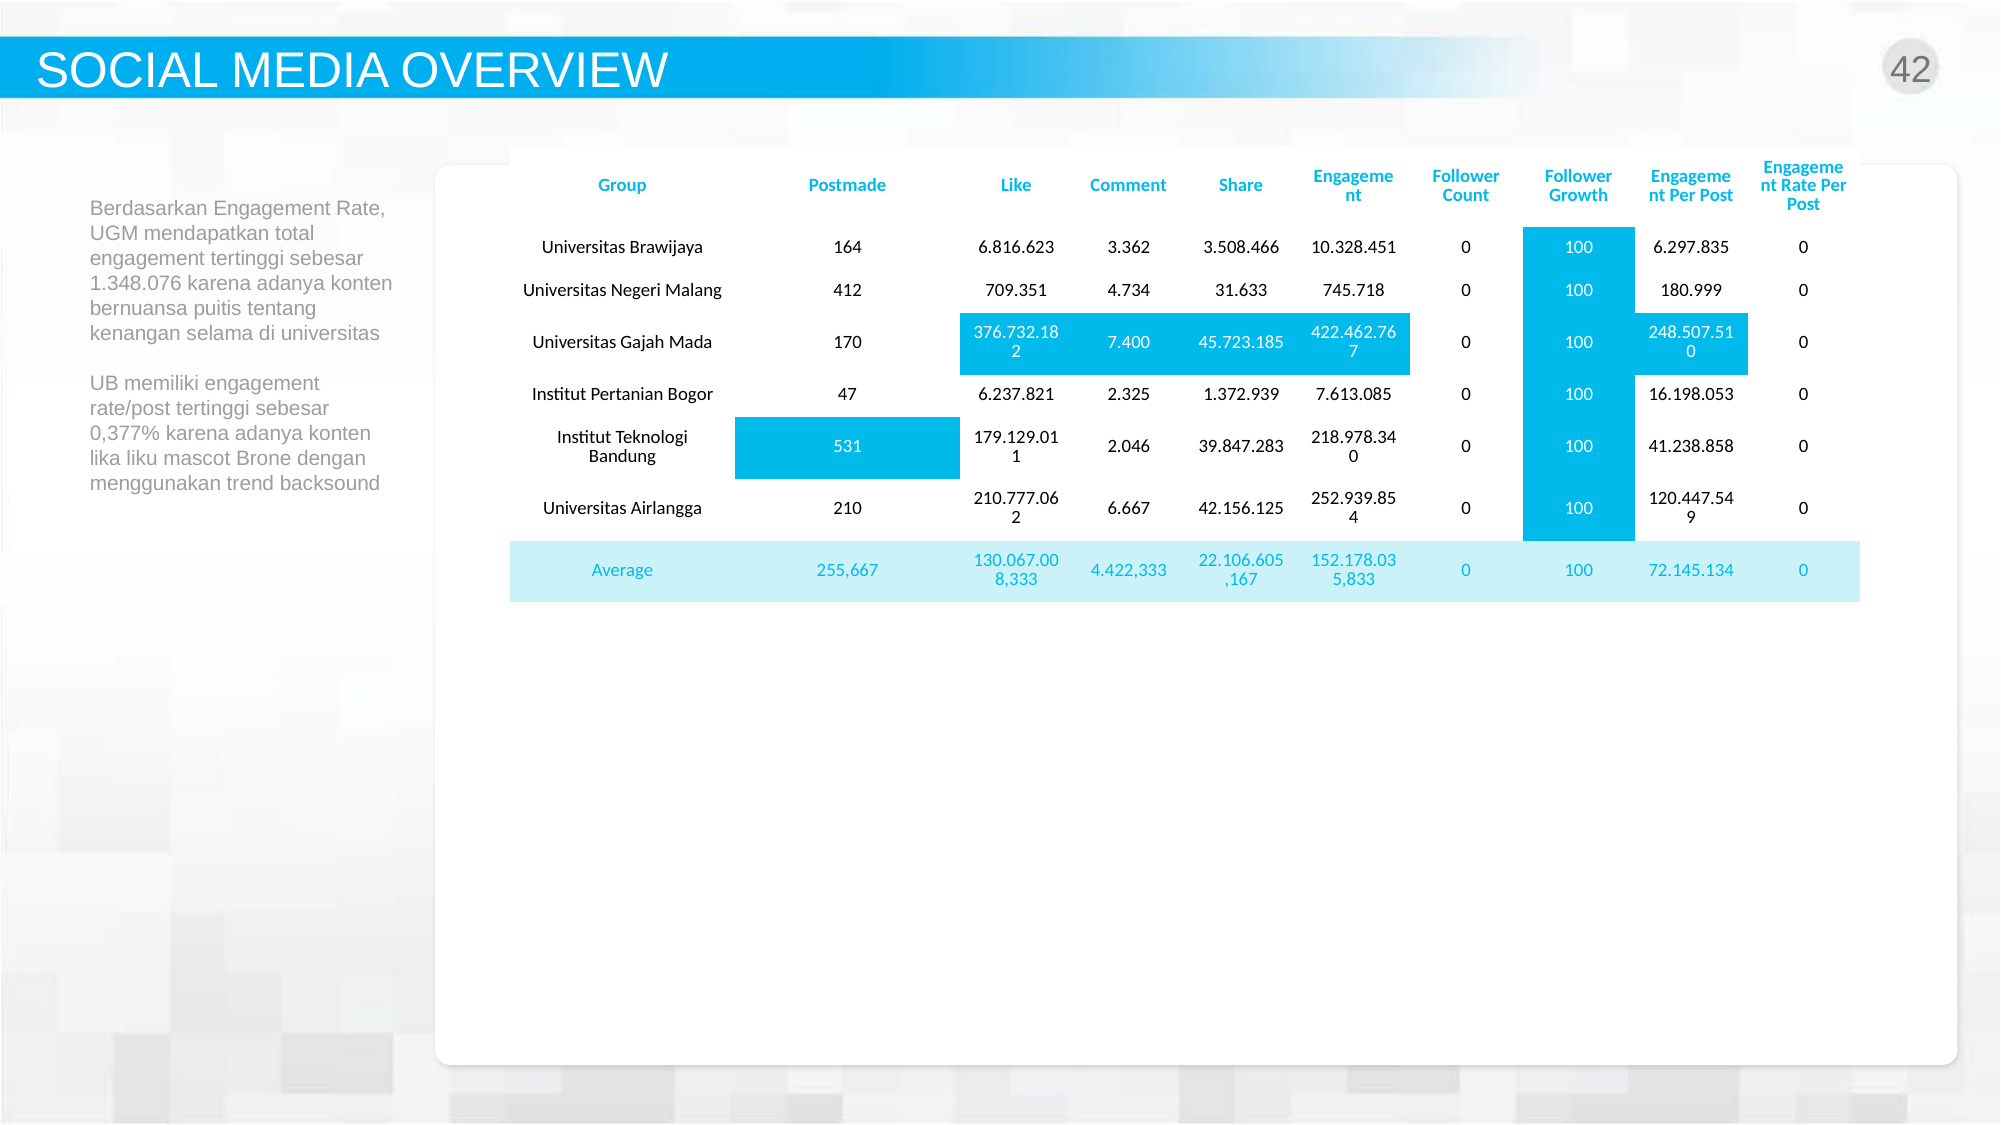

SOCIAL MEDIA OVERVIEW
42

| Group | Postmade | Like | Comment | Share | Engagement | Follower Count | Follower Growth | Engagement Per Post | Engagement Rate Per Post |
| --- | --- | --- | --- | --- | --- | --- | --- | --- | --- |
| Universitas Brawijaya | 164 | 6.816.623 | 3.362 | 3.508.466 | 10.328.451 | 0 | 100 | 6.297.835 | 0 |
| Universitas Negeri Malang | 412 | 709.351 | 4.734 | 31.633 | 745.718 | 0 | 100 | 180.999 | 0 |
| Universitas Gajah Mada | 170 | 376.732.182 | 7.400 | 45.723.185 | 422.462.767 | 0 | 100 | 248.507.510 | 0 |
| Institut Pertanian Bogor | 47 | 6.237.821 | 2.325 | 1.372.939 | 7.613.085 | 0 | 100 | 16.198.053 | 0 |
| Institut Teknologi Bandung | 531 | 179.129.011 | 2.046 | 39.847.283 | 218.978.340 | 0 | 100 | 41.238.858 | 0 |
| Universitas Airlangga | 210 | 210.777.062 | 6.667 | 42.156.125 | 252.939.854 | 0 | 100 | 120.447.549 | 0 |
| Average | 255,667 | 130.067.008,333 | 4.422,333 | 22.106.605,167 | 152.178.035,833 | 0 | 100 | 72.145.134 | 0 |

Berdasarkan Engagement Rate, UGM mendapatkan total engagement tertinggi sebesar 1.348.076 karena adanya konten bernuansa puitis tentang kenangan selama di universitas

UB memiliki engagement rate/post tertinggi sebesar 0,377% karena adanya konten lika liku mascot Brone dengan menggunakan trend backsound